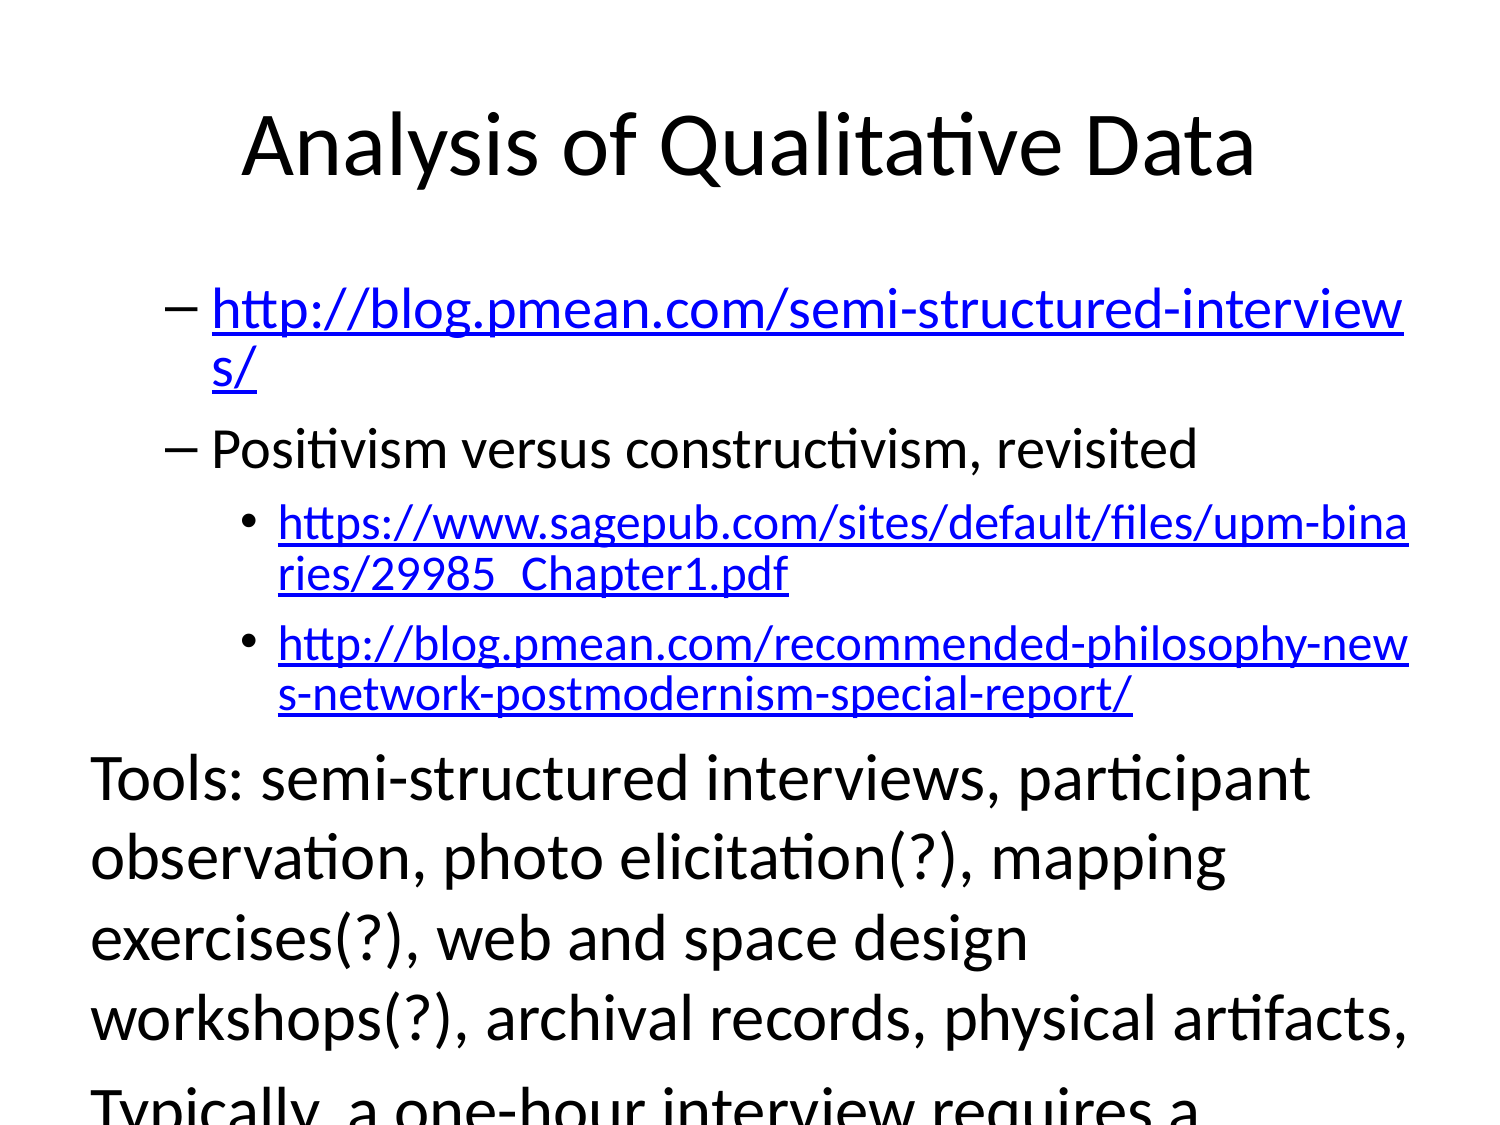

# Analysis of Qualitative Data
http://blog.pmean.com/semi-structured-interviews/
Positivism versus constructivism, revisited
https://www.sagepub.com/sites/default/files/upm-binaries/29985_Chapter1.pdf
http://blog.pmean.com/recommended-philosophy-news-network-postmodernism-special-report/
Tools: semi-structured interviews, participant observation, photo elicitation(?), mapping exercises(?), web and space design workshops(?), archival records, physical artifacts,
Typically, a one-hour interview requires a minimum of three to four hours (or more) of analysis.
Involve the participants in the process, especially for narrative research.